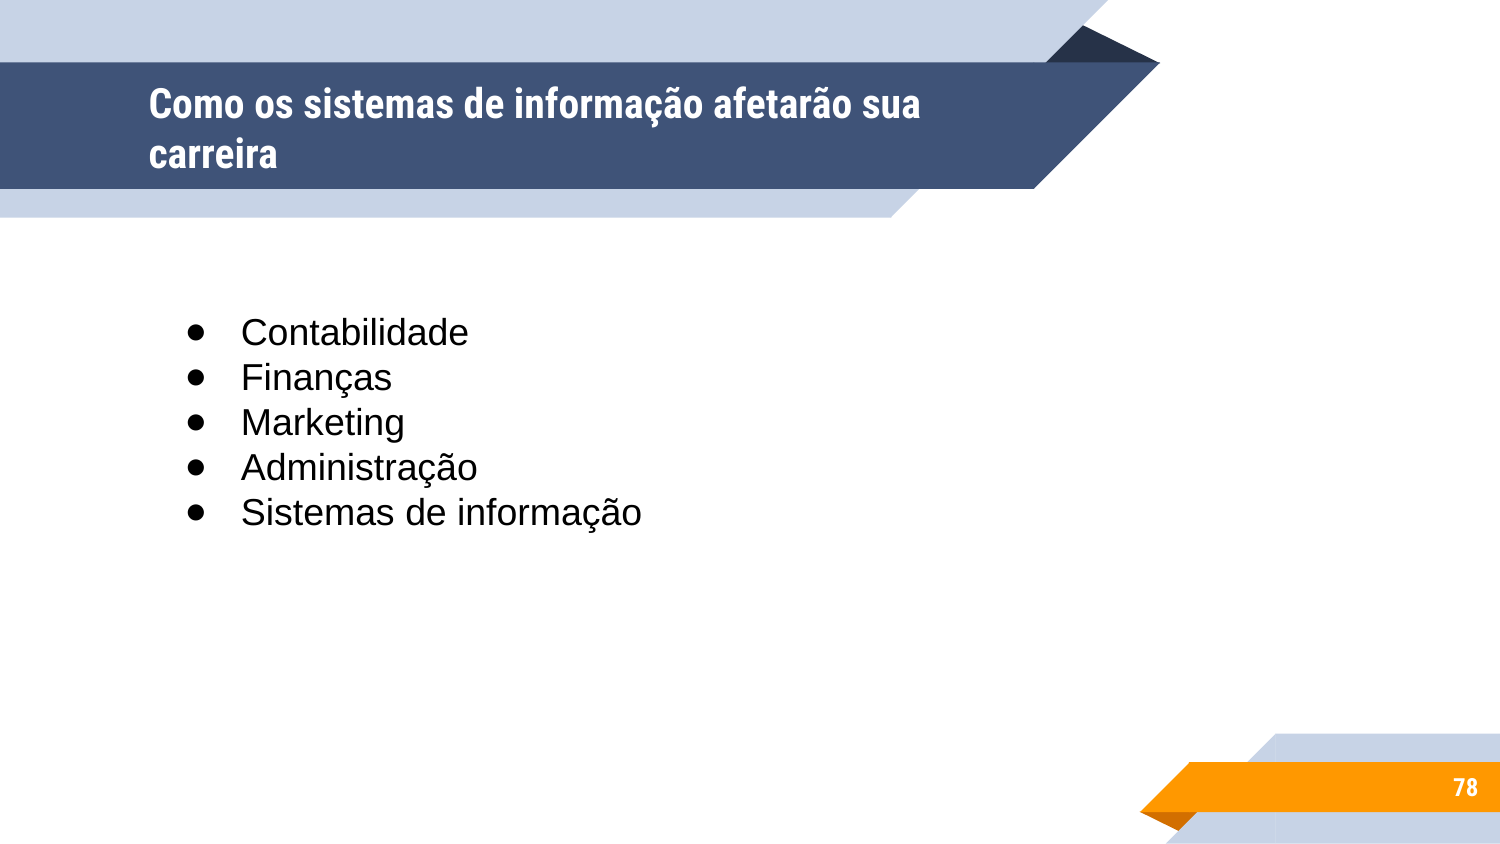

# Como os sistemas de informação afetarão sua carreira
Contabilidade
Finanças
Marketing
Administração
Sistemas de informação
78